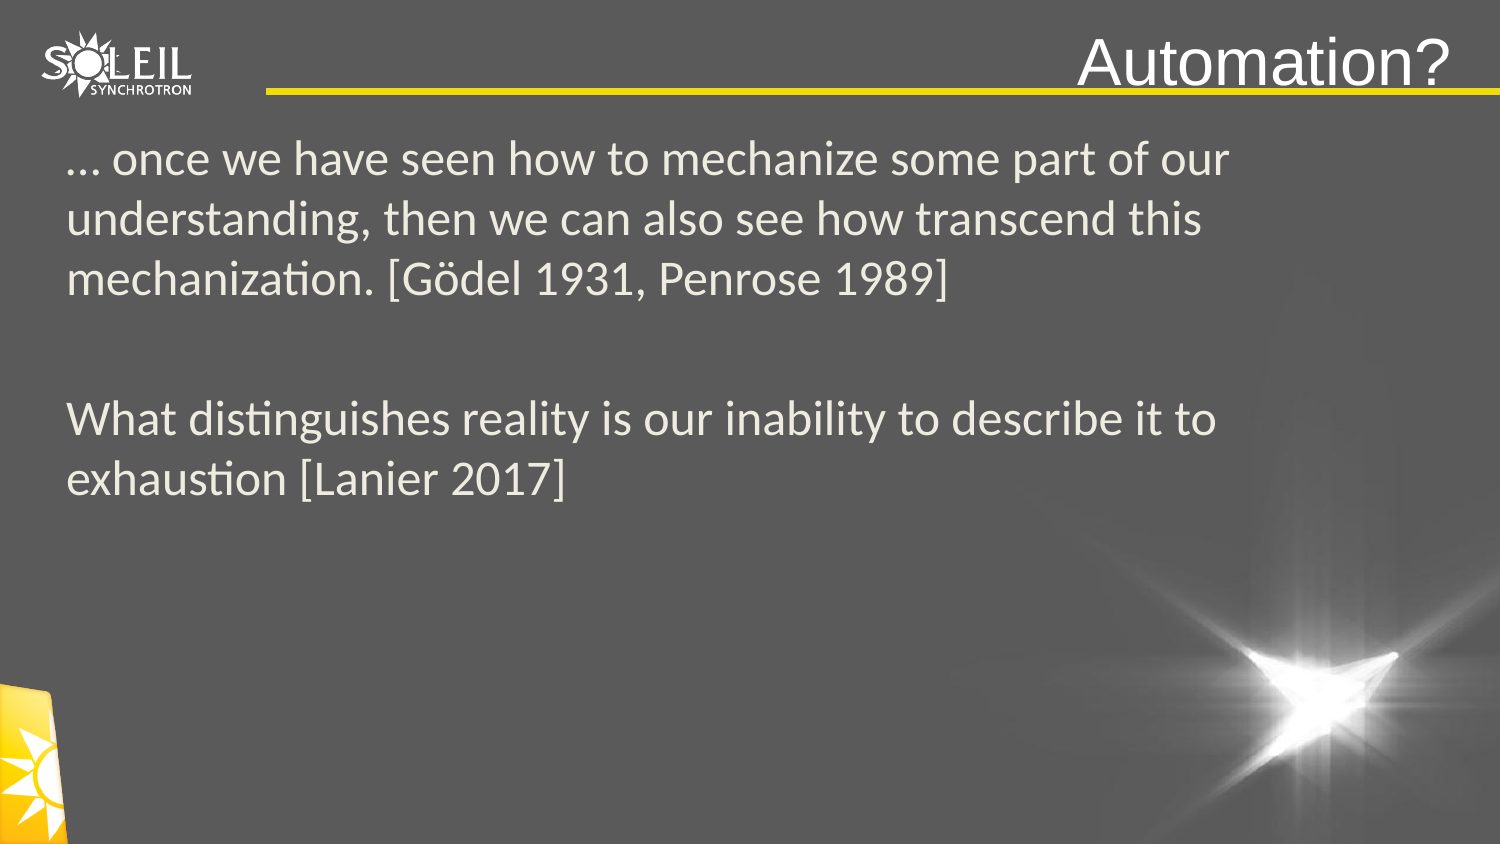

# Automation?
… once we have seen how to mechanize some part of our understanding, then we can also see how transcend this mechanization. [Gödel 1931, Penrose 1989]

What distinguishes reality is our inability to describe it to exhaustion [Lanier 2017]